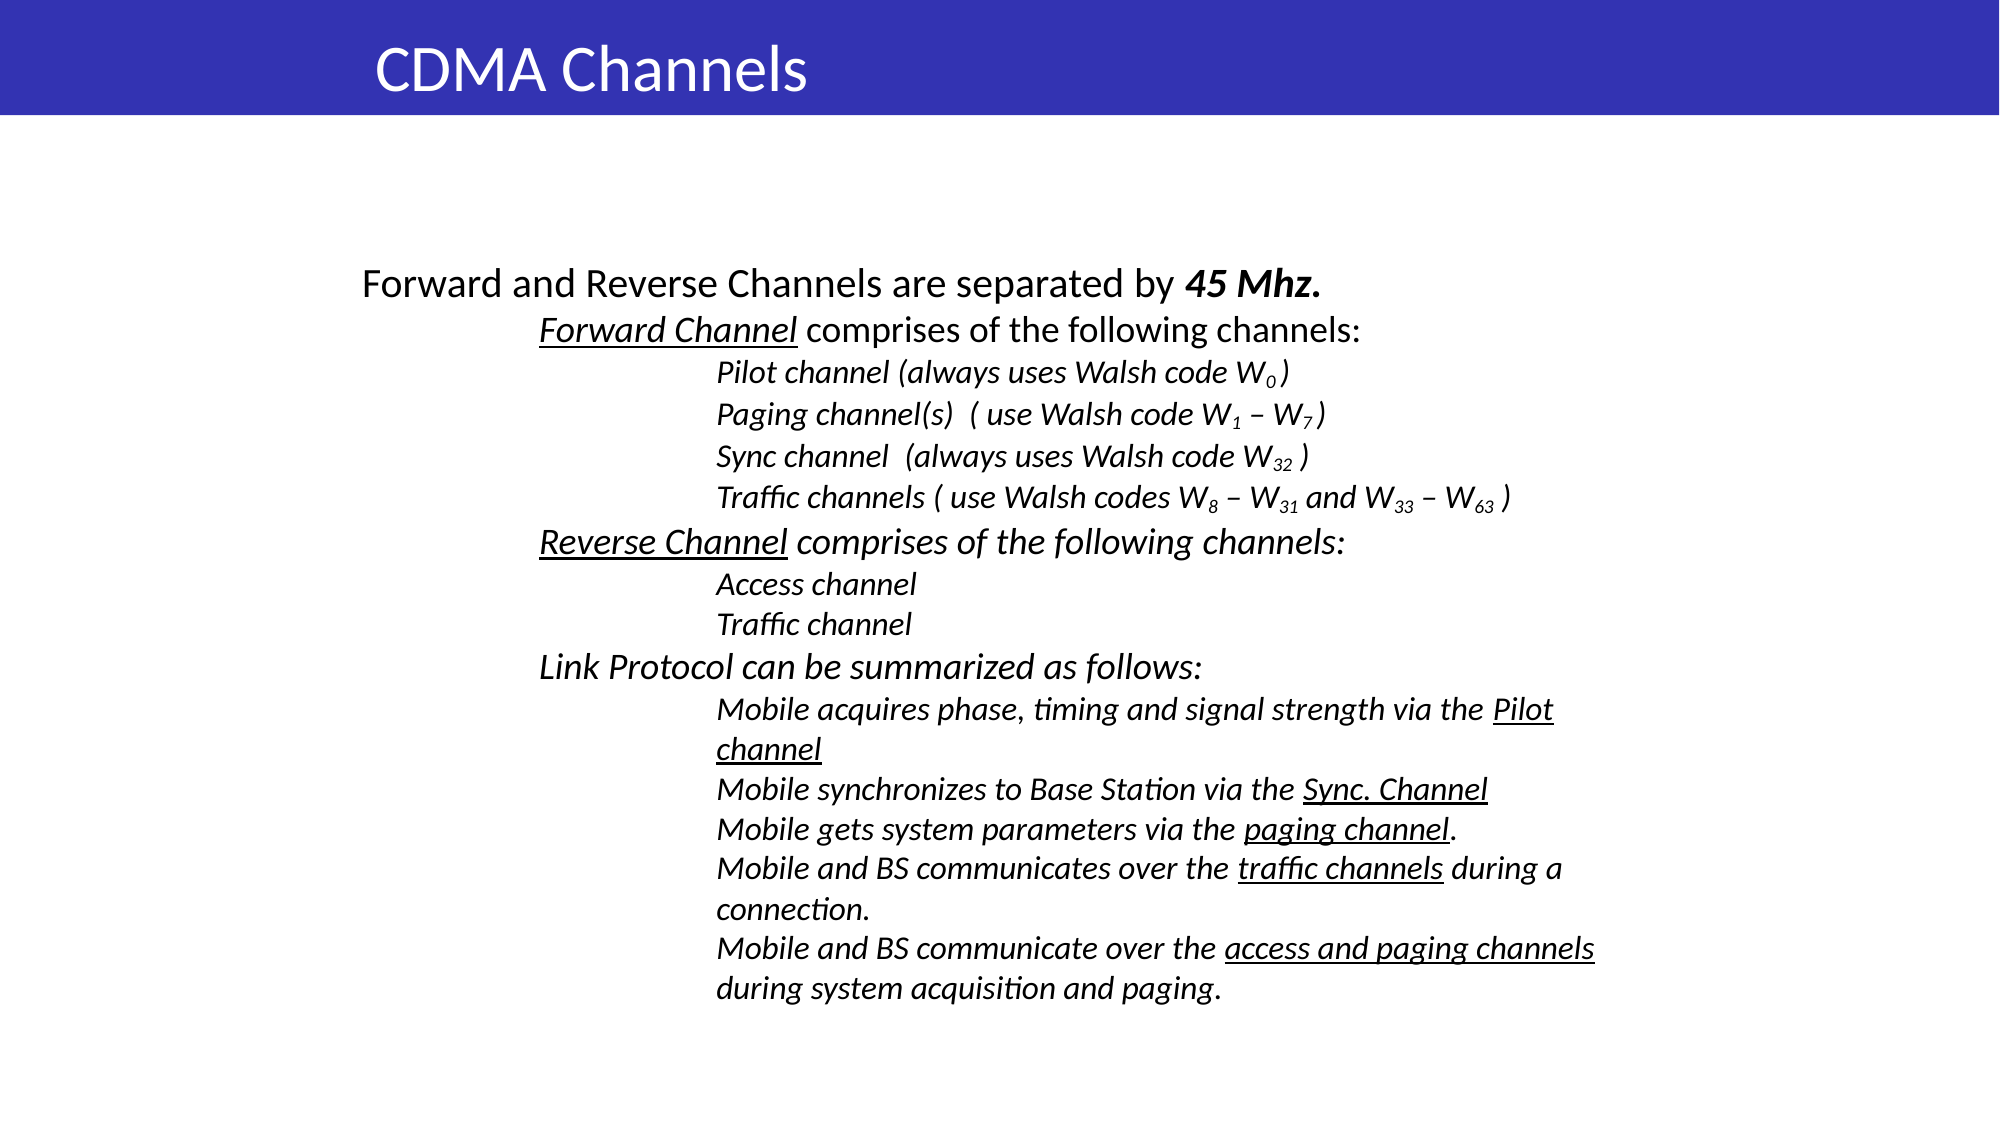

# CDMA Channels
Forward and Reverse Channels are separated by 45 Mhz.
Forward Channel comprises of the following channels:
Pilot channel (always uses Walsh code W0 )
Paging channel(s)  ( use Walsh code W1 – W7 )
Sync channel  (always uses Walsh code W32 )
Traffic channels ( use Walsh codes W8 – W31 and W33 – W63 )
Reverse Channel comprises of the following channels:
Access channel
Traffic channel
Link Protocol can be summarized as follows:
Mobile acquires phase, timing and signal strength via the Pilot channel
Mobile synchronizes to Base Station via the Sync. Channel
Mobile gets system parameters via the paging channel.
Mobile and BS communicates over the traffic channels during a connection.
Mobile and BS communicate over the access and paging channels during system acquisition and paging.